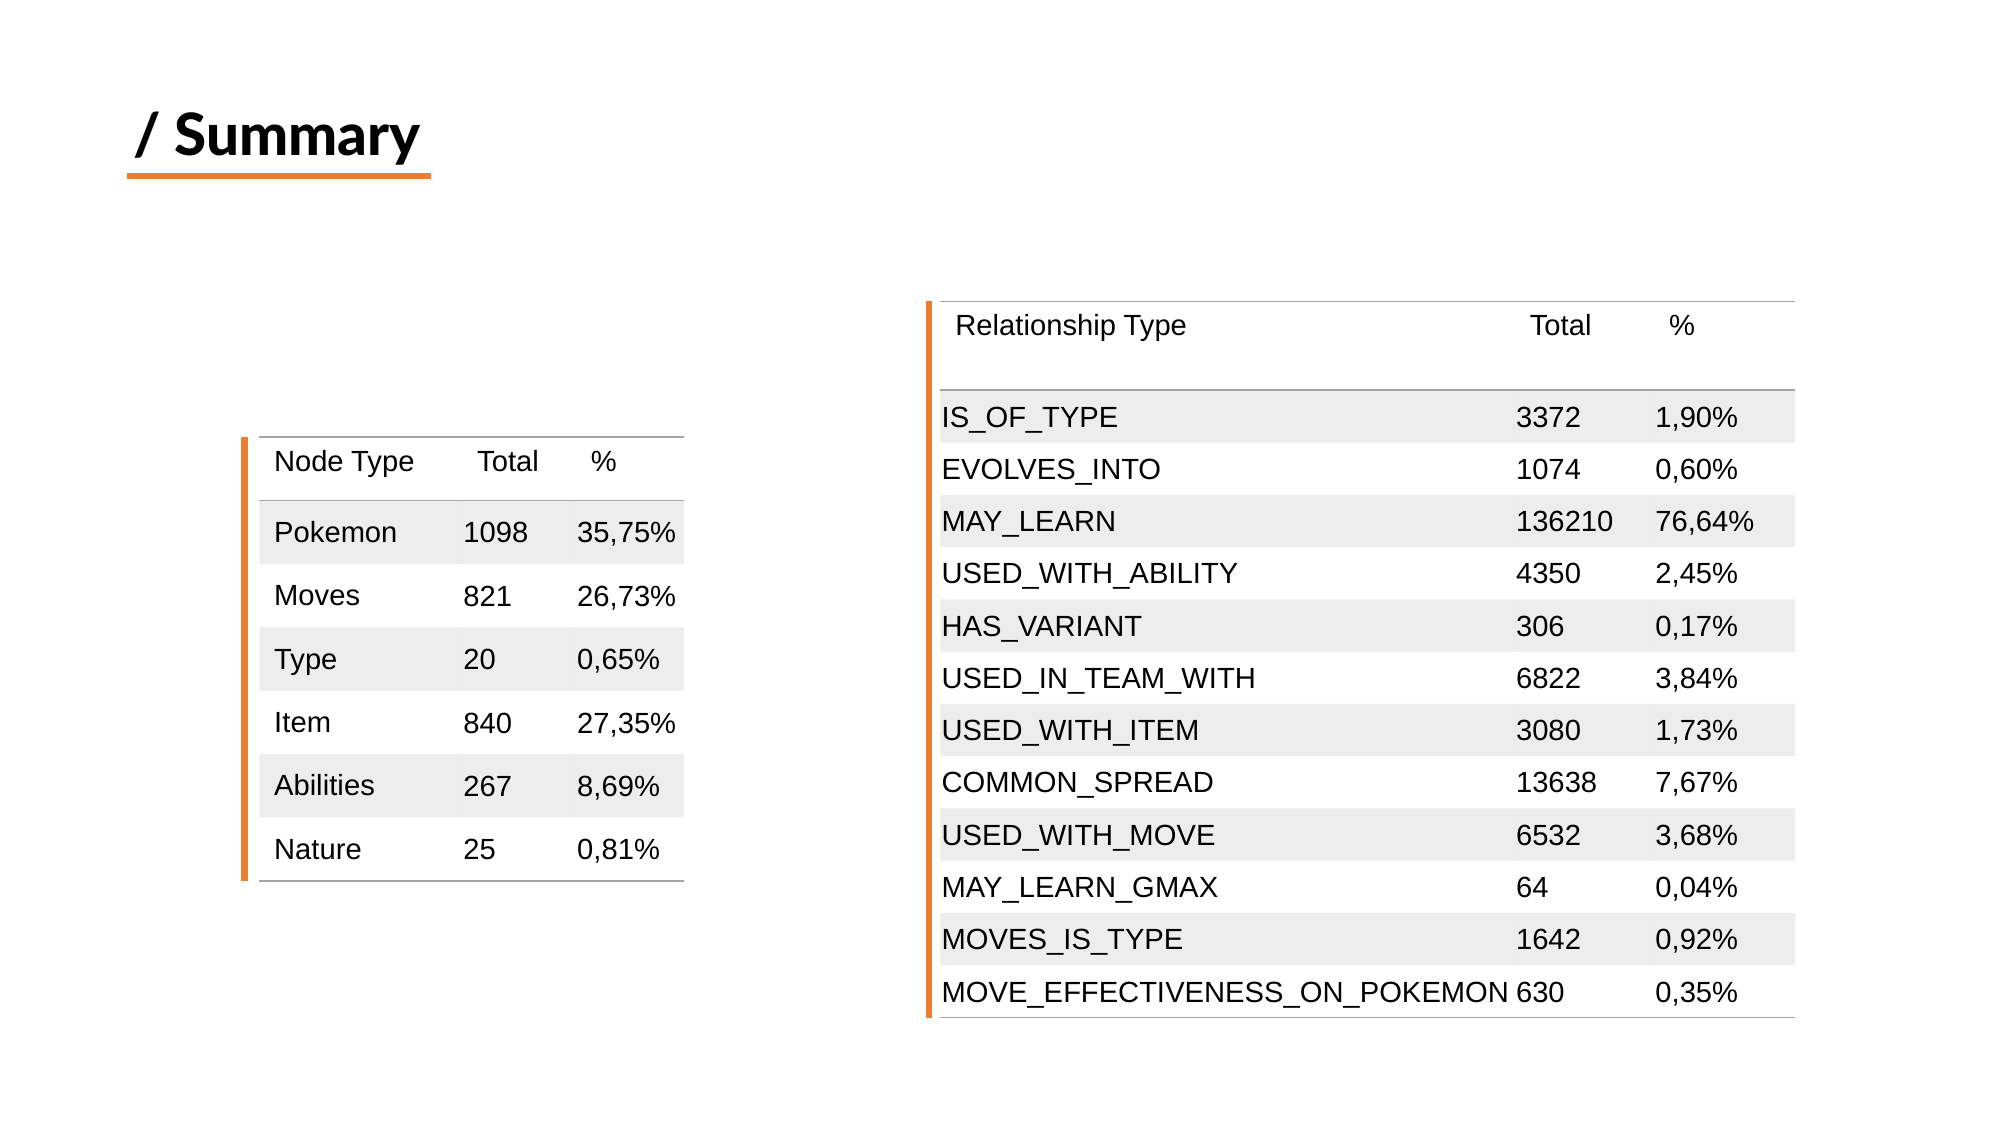

/ Summary
| Relationship Type | Total | % |
| --- | --- | --- |
| IS\_OF\_TYPE | 3372 | 1,90% |
| EVOLVES\_INTO | 1074 | 0,60% |
| MAY\_LEARN | 136210 | 76,64% |
| USED\_WITH\_ABILITY | 4350 | 2,45% |
| HAS\_VARIANT | 306 | 0,17% |
| USED\_IN\_TEAM\_WITH | 6822 | 3,84% |
| USED\_WITH\_ITEM | 3080 | 1,73% |
| COMMON\_SPREAD | 13638 | 7,67% |
| USED\_WITH\_MOVE | 6532 | 3,68% |
| MAY\_LEARN\_GMAX | 64 | 0,04% |
| MOVES\_IS\_TYPE | 1642 | 0,92% |
| MOVE\_EFFECTIVENESS\_ON\_POKEMON | 630 | 0,35% |
| Node Type | Total | % |
| --- | --- | --- |
| Pokemon | 1098 | 35,75% |
| Moves | 821 | 26,73% |
| Type | 20 | 0,65% |
| Item | 840 | 27,35% |
| Abilities | 267 | 8,69% |
| Nature | 25 | 0,81% |